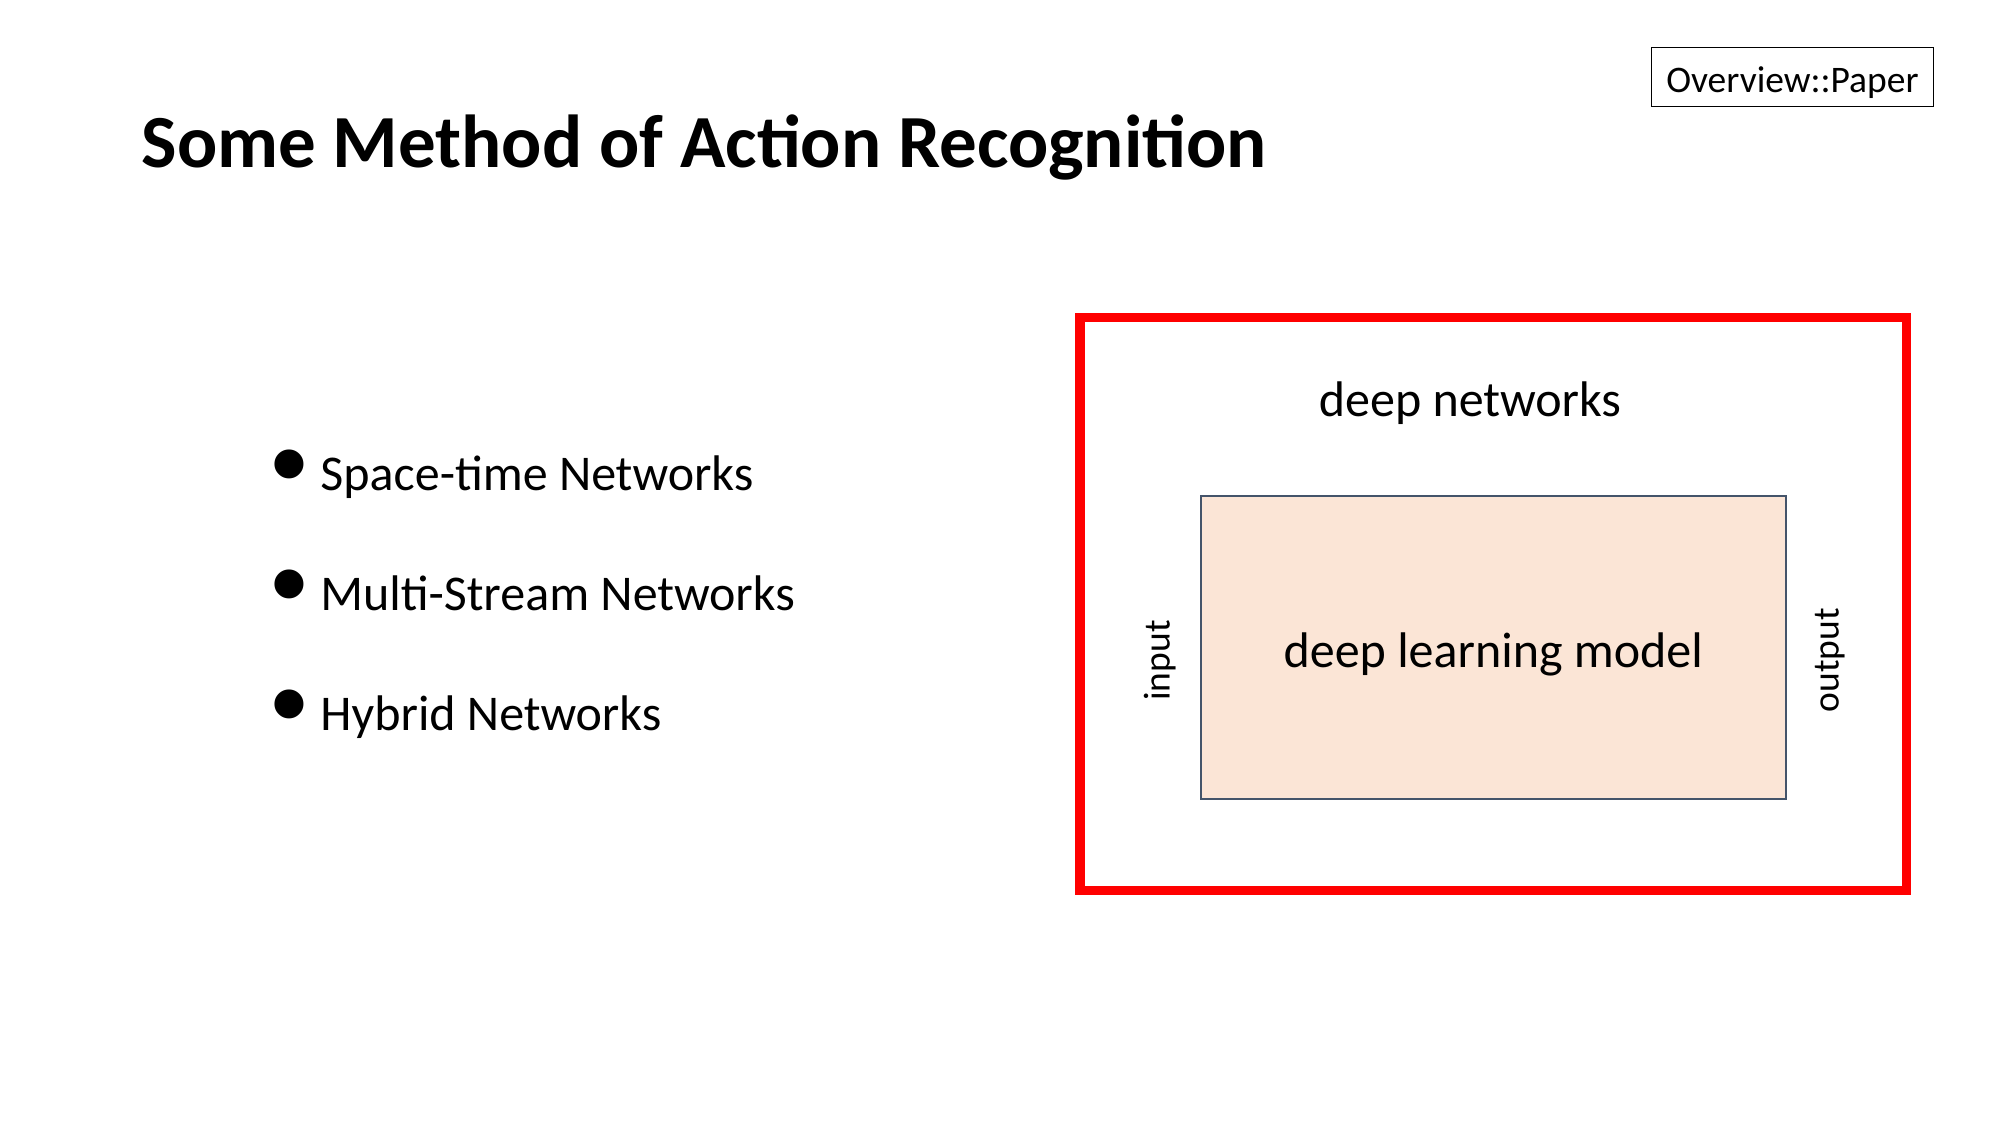

Overview::Paper
Some Method of Action Recognition

 deep networks
Space-time Networks
Multi-Stream Networks
Hybrid Networks
deep learning model
output
input